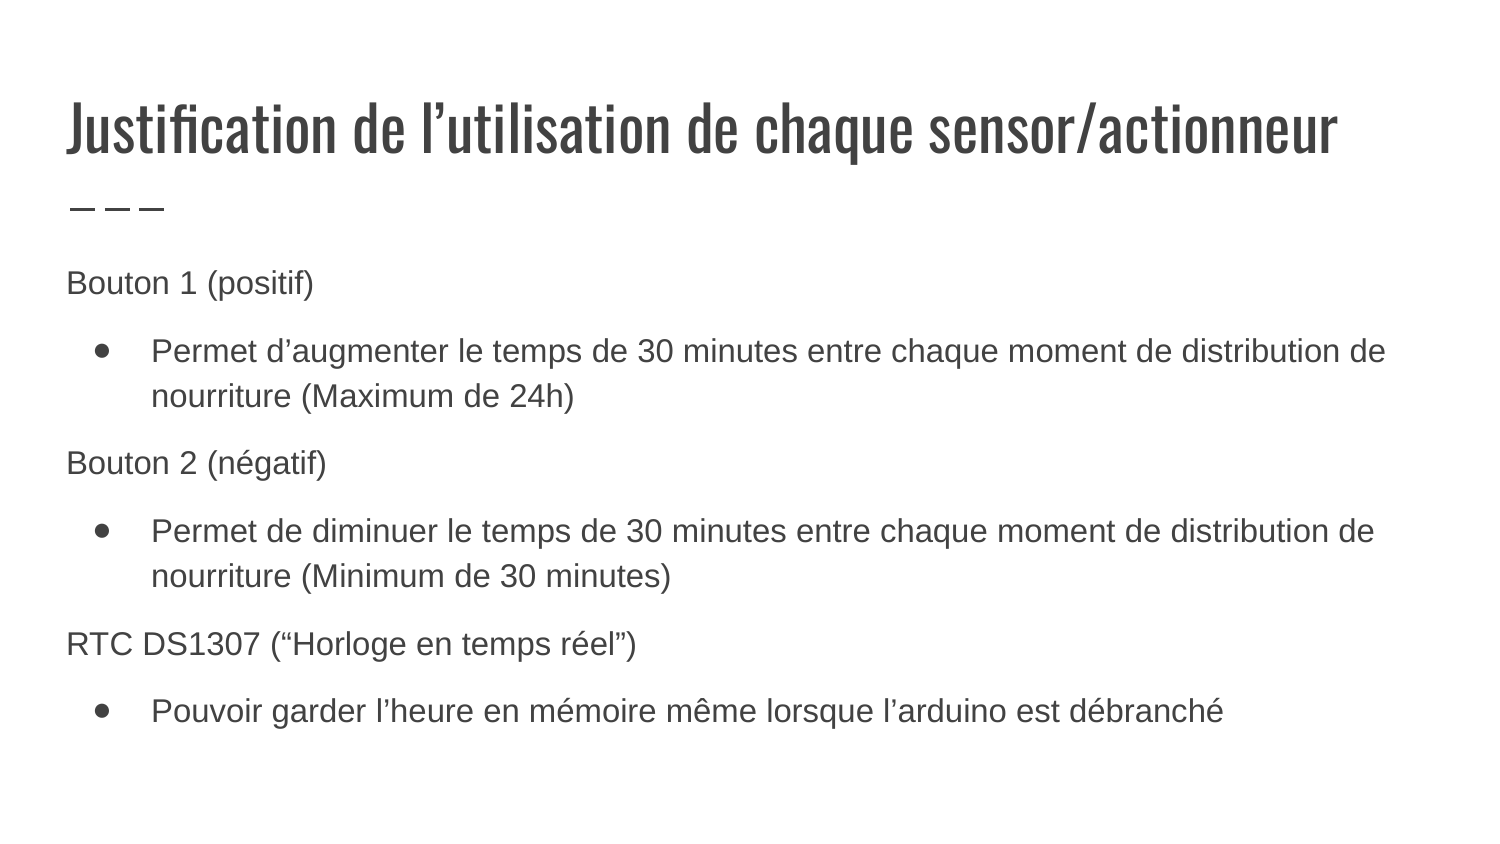

# Justification de l’utilisation de chaque sensor/actionneur
Bouton 1 (positif)
Permet d’augmenter le temps de 30 minutes entre chaque moment de distribution de nourriture (Maximum de 24h)
Bouton 2 (négatif)
Permet de diminuer le temps de 30 minutes entre chaque moment de distribution de nourriture (Minimum de 30 minutes)
RTC DS1307 (“Horloge en temps réel”)
Pouvoir garder l’heure en mémoire même lorsque l’arduino est débranché